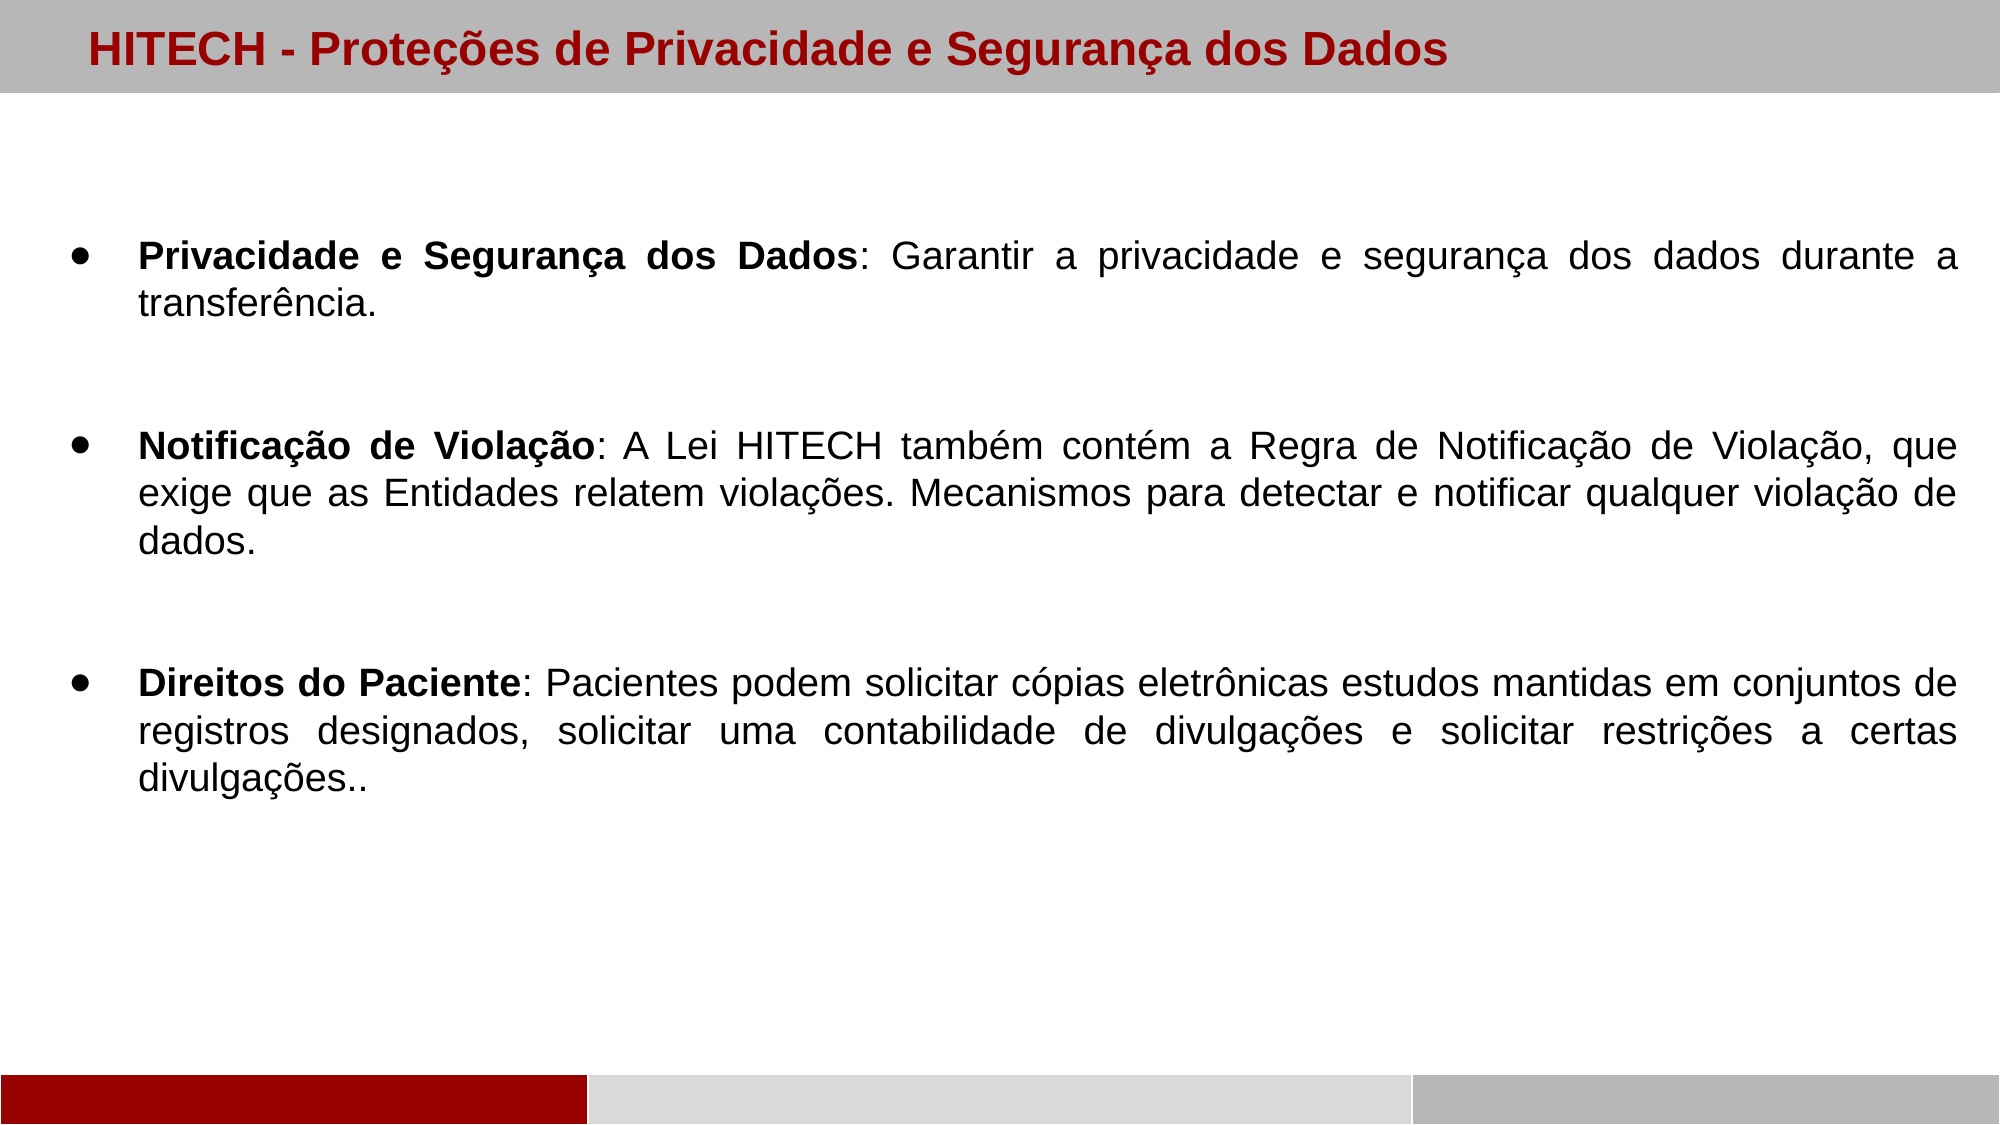

HITECH - Proteções de Privacidade e Segurança dos Dados
Privacidade e Segurança dos Dados: Garantir a privacidade e segurança dos dados durante a transferência.

Notificação de Violação: A Lei HITECH também contém a Regra de Notificação de Violação, que exige que as Entidades relatem violações. Mecanismos para detectar e notificar qualquer violação de dados.

Direitos do Paciente: Pacientes podem solicitar cópias eletrônicas estudos mantidas em conjuntos de registros designados, solicitar uma contabilidade de divulgações e solicitar restrições a certas divulgações..